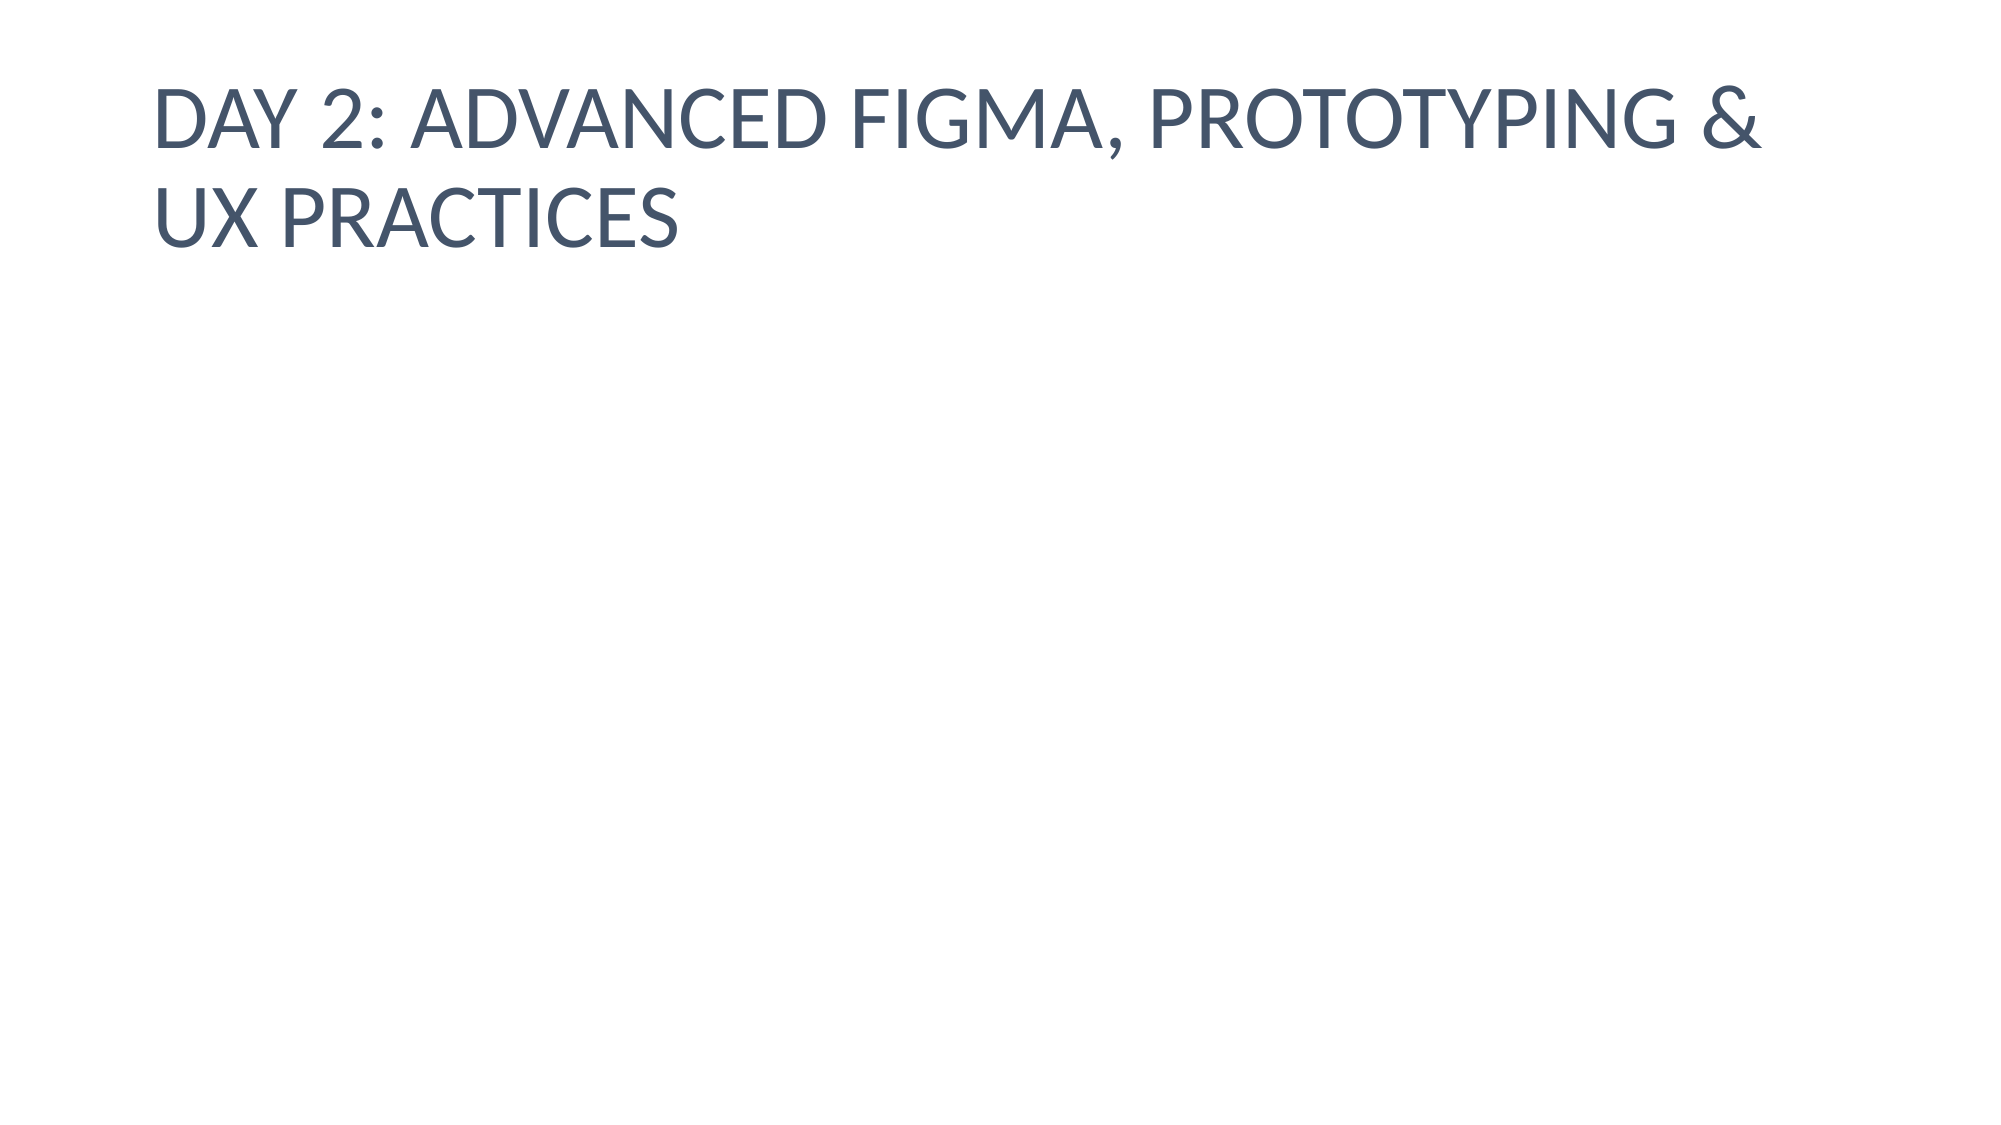

# DAY 2: ADVANCED FIGMA, PROTOTYPING & UX PRACTICES